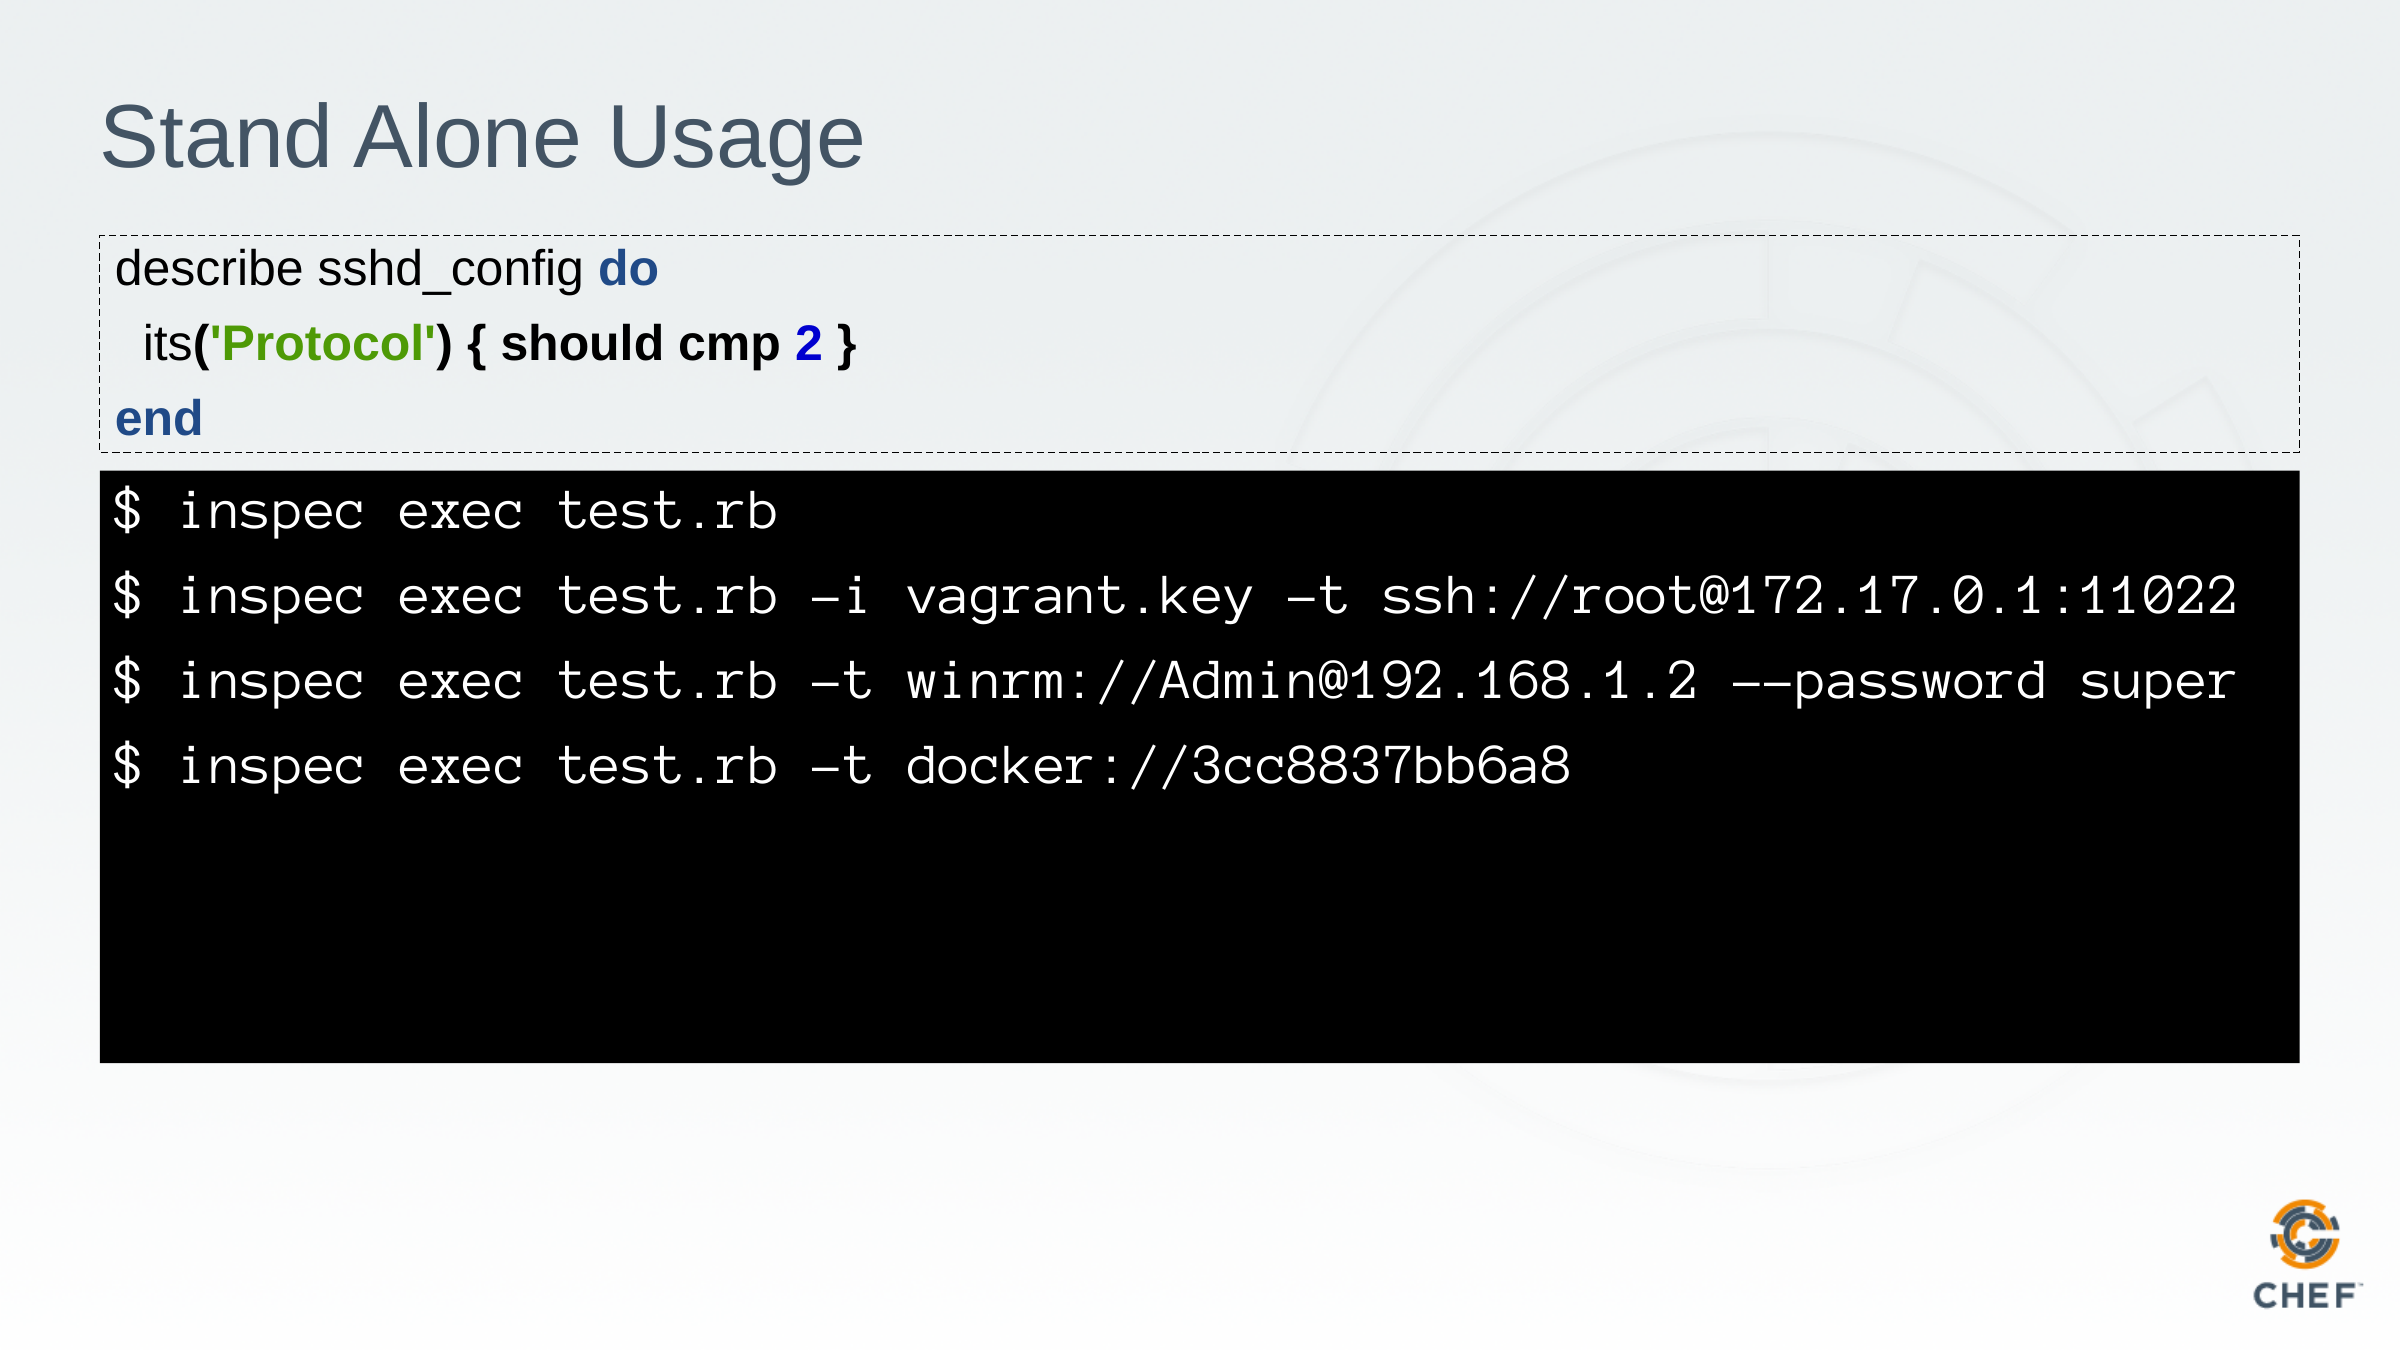

# Stand Alone Usage
describe sshd_config do
  its('Protocol') { should cmp 2 }
end

$ inspec exec test.rb
$ inspec exec test.rb -i vagrant.key -t ssh://root@172.17.0.1:11022
$ inspec exec test.rb -t winrm://Admin@192.168.1.2 --password super
$ inspec exec test.rb -t docker://3cc8837bb6a8